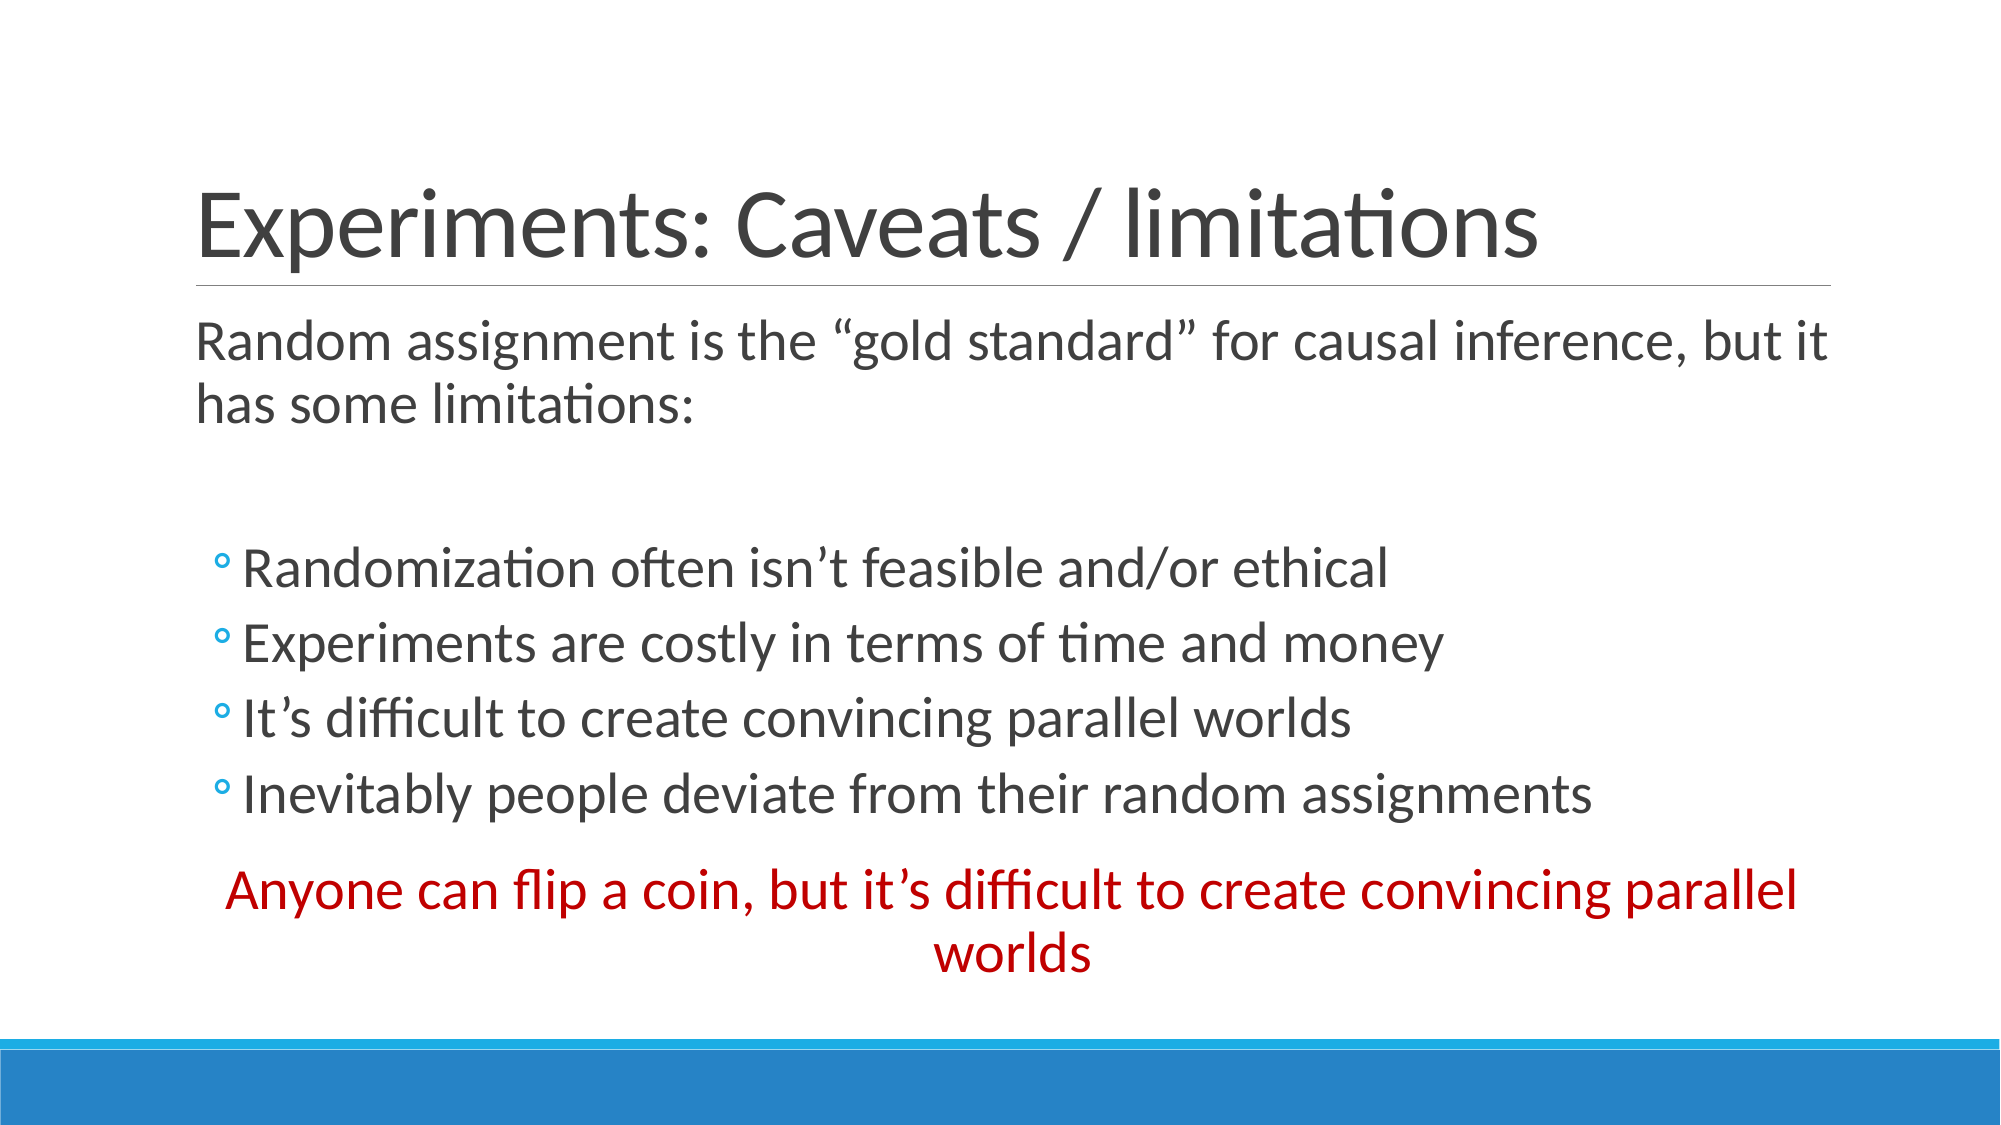

# Experiments: Caveats / limitations
Random assignment is the “gold standard” for causal inference, but it has some limitations:

Randomization often isn’t feasible and/or ethical
Experiments are costly in terms of time and money
It’s difficult to create convincing parallel worlds
Inevitably people deviate from their random assignments
Anyone can flip a coin, but it’s difficult to create convincing parallel worlds